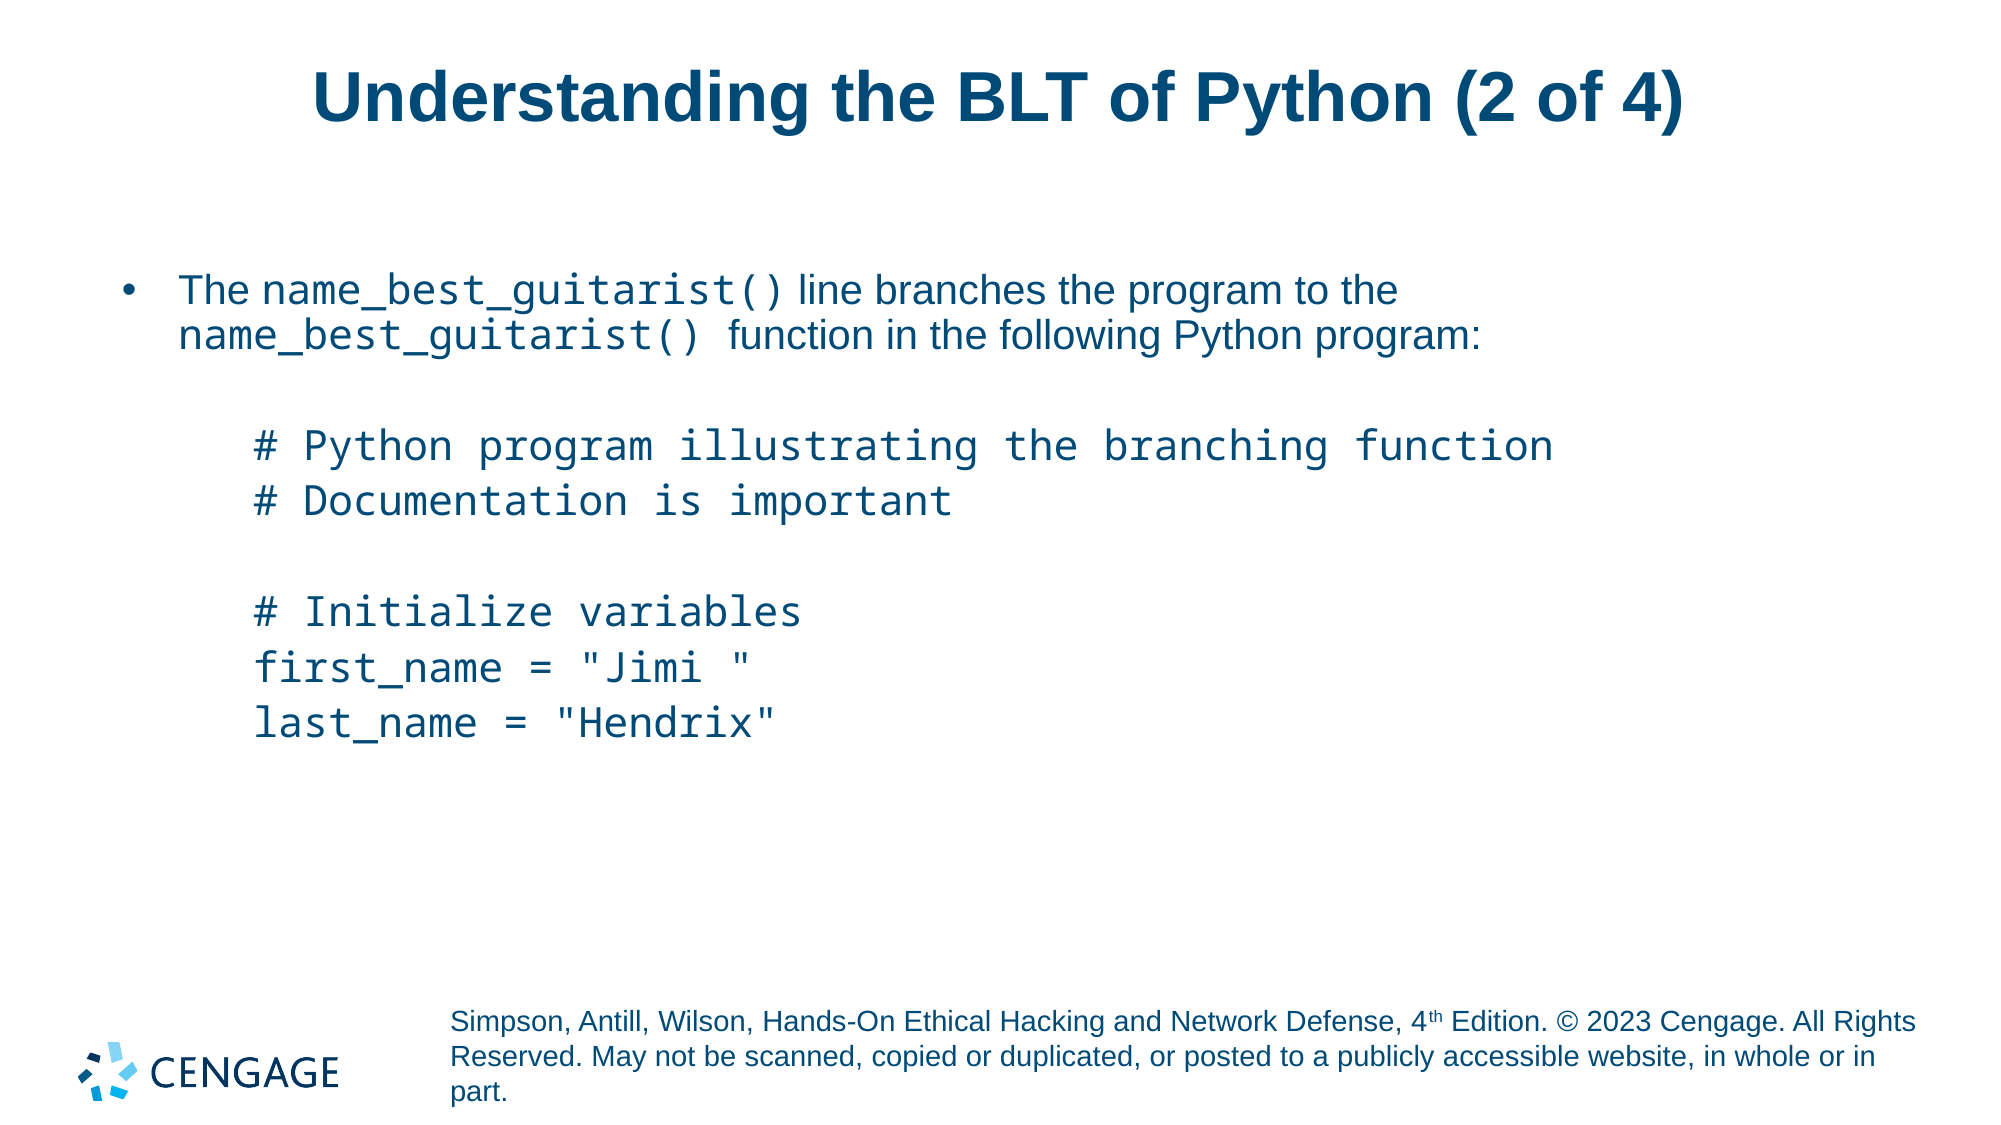

# Understanding the BLT of Python (2 of 4)
The name_best_guitarist() line branches the program to the name_best_guitarist() function in the following Python program:

# Python program illustrating the branching function
# Documentation is important

# Initialize variables
first_name = "Jimi "
last_name = "Hendrix"